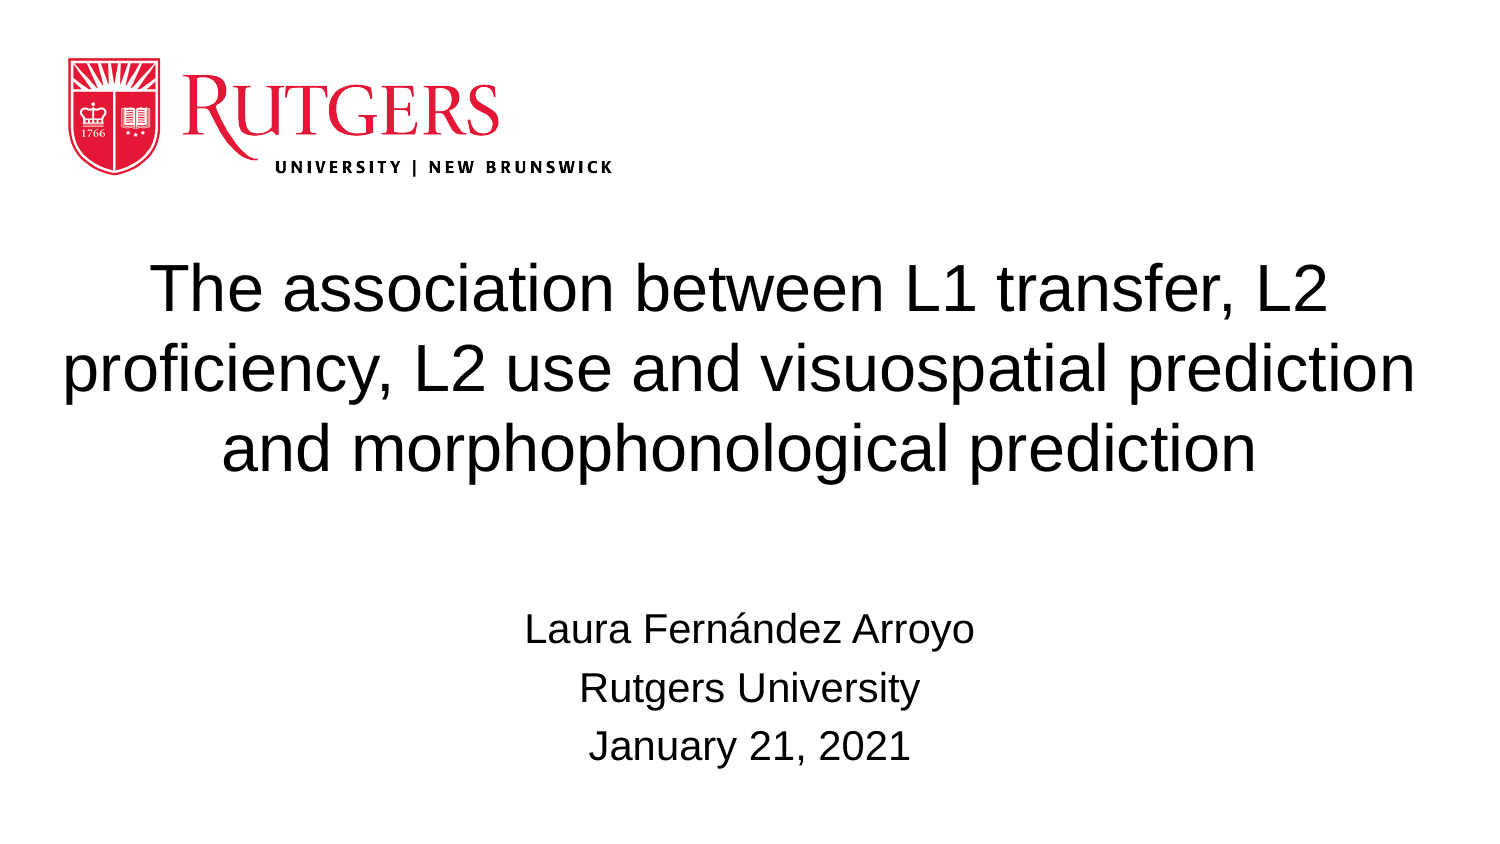

# The association between L1 transfer, L2 proficiency, L2 use and visuospatial prediction and morphophonological prediction
Laura Fernández Arroyo
Rutgers University
January 21, 2021
1